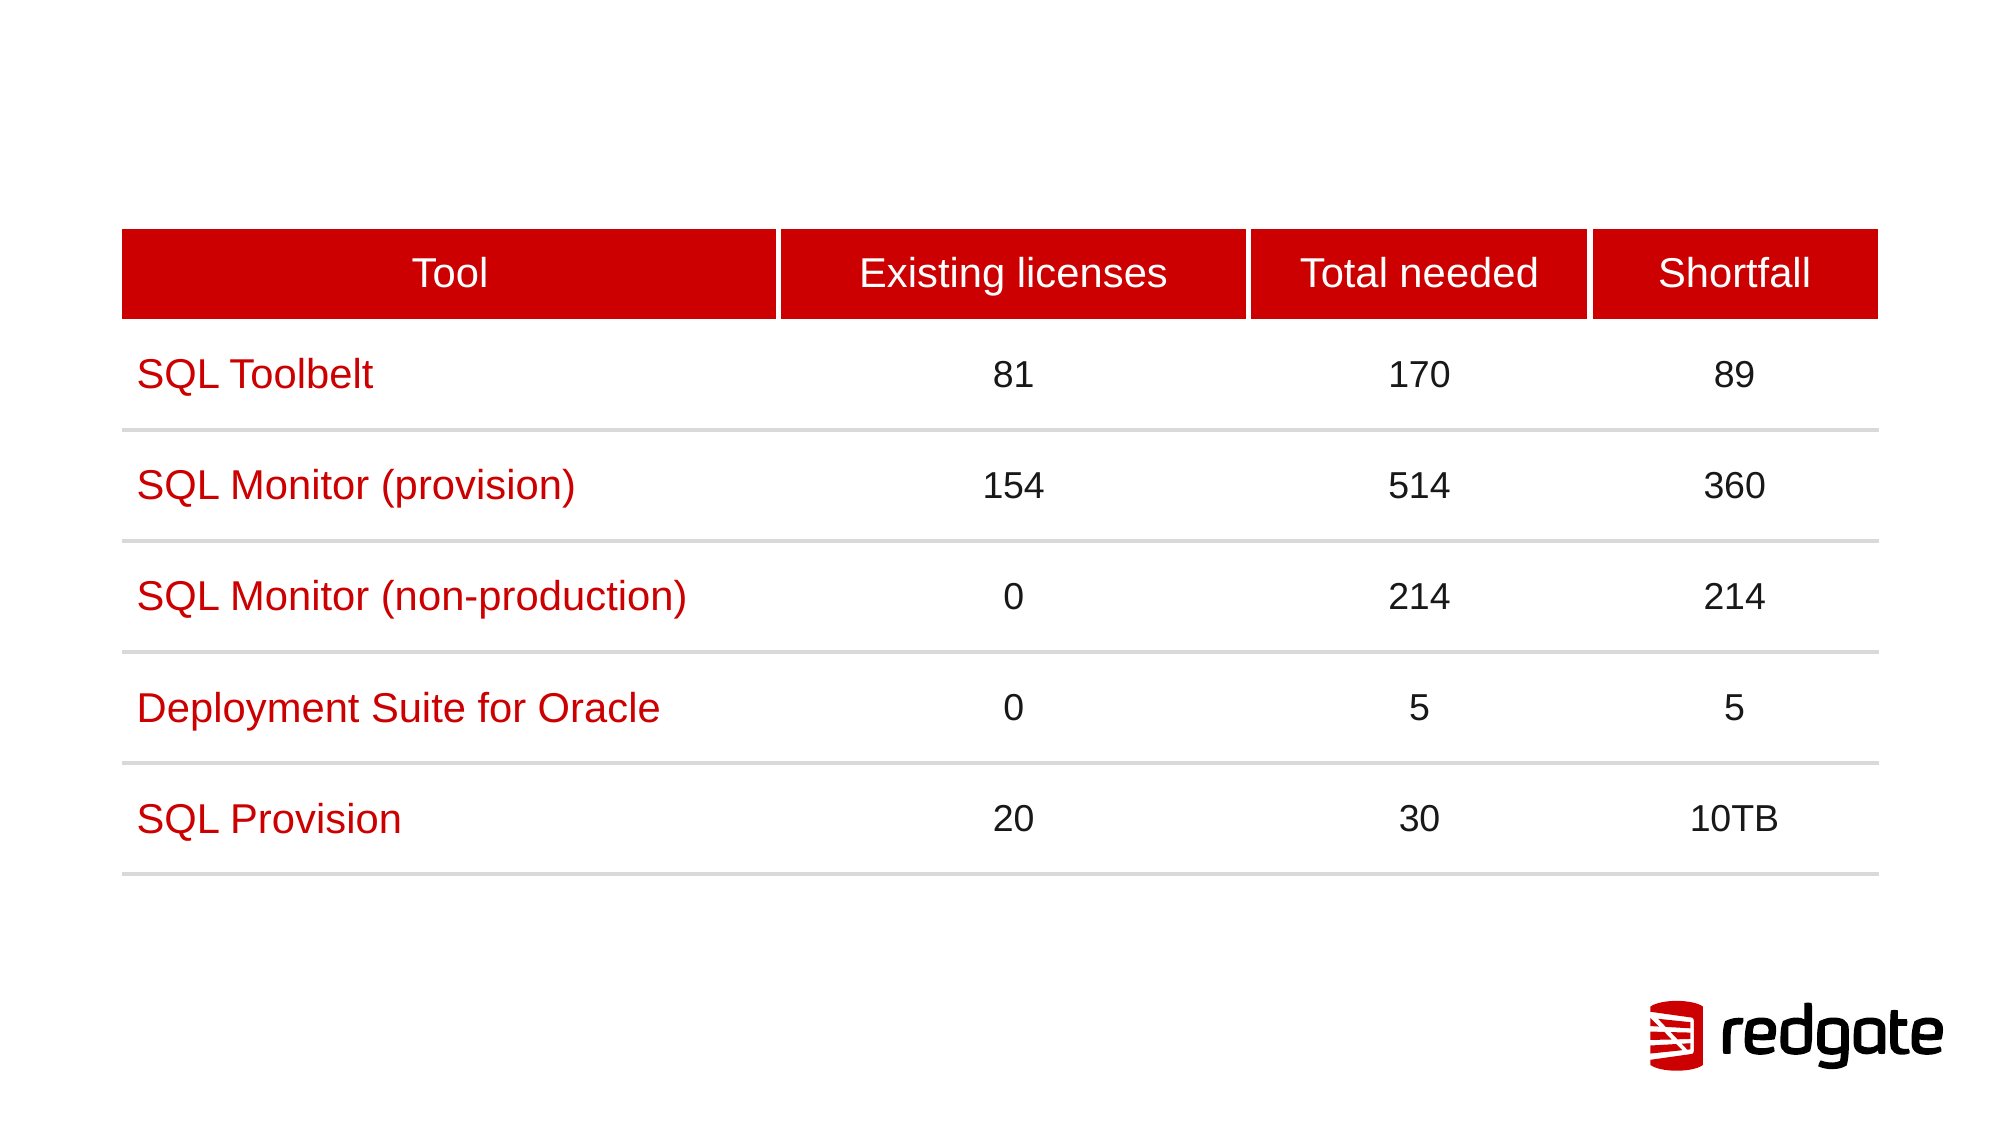

| Tool | Existing licenses | Total needed | Shortfall |
| --- | --- | --- | --- |
| SQL Toolbelt | 81 | 170 | 89 |
| SQL Monitor (provision) | 154 | 514 | 360 |
| SQL Monitor (non-production) | 0 | 214 | 214 |
| Deployment Suite for Oracle | 0 | 5 | 5 |
| SQL Provision | 20 | 30 | 10TB |